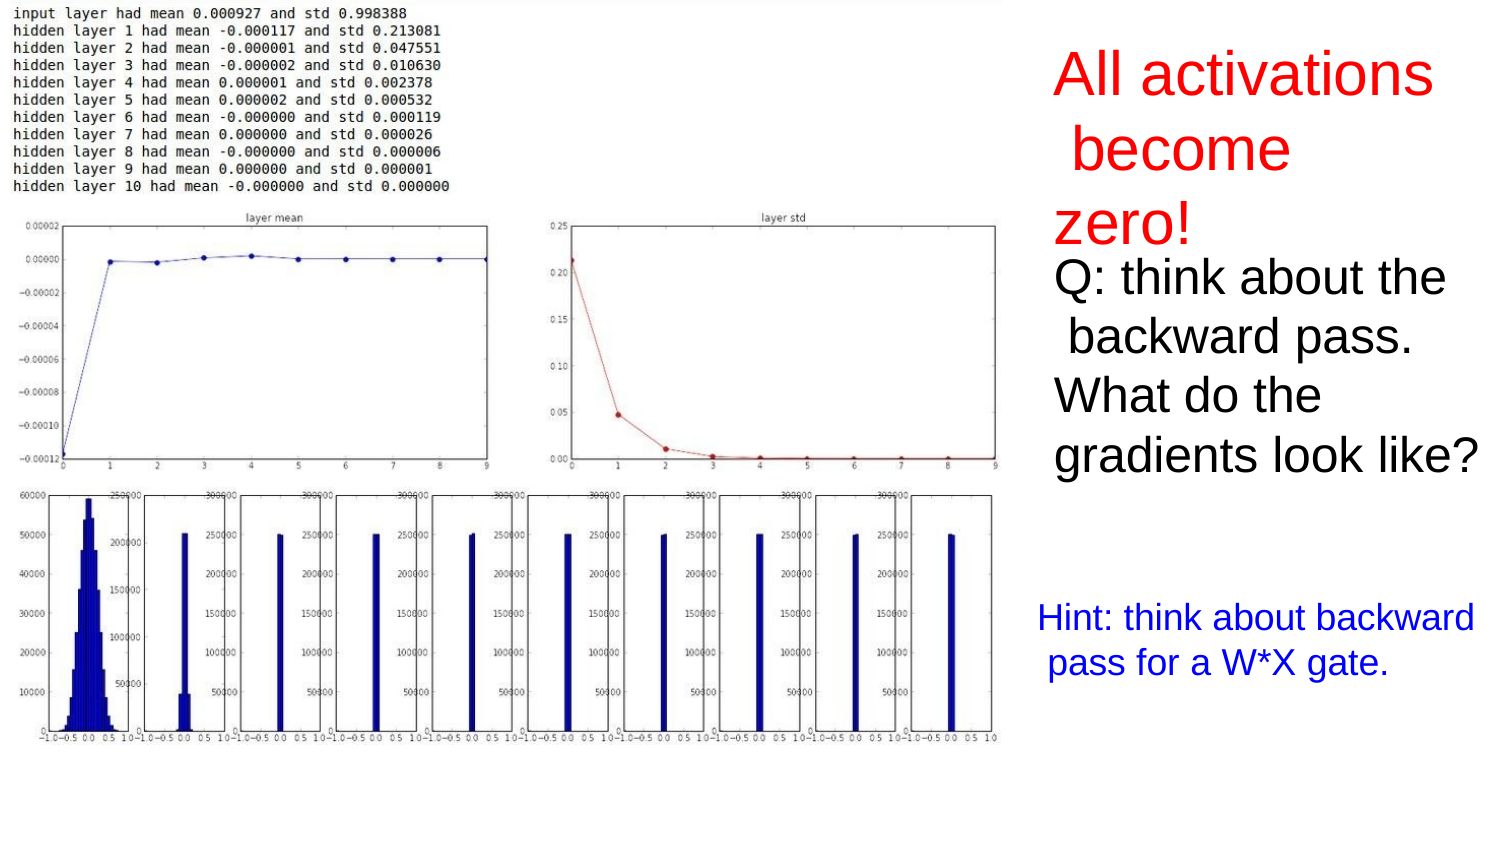

# All activations  become zero!
Q: think about the  backward pass.
What do the  gradients look like?

Hint: think about backward  pass for a W*X gate.
Lecture 6 - 49
3/24/2021
Fei-Fei Li & Justin Johnson & Serena Yeung	Lecture 6 -	April 19, 2018